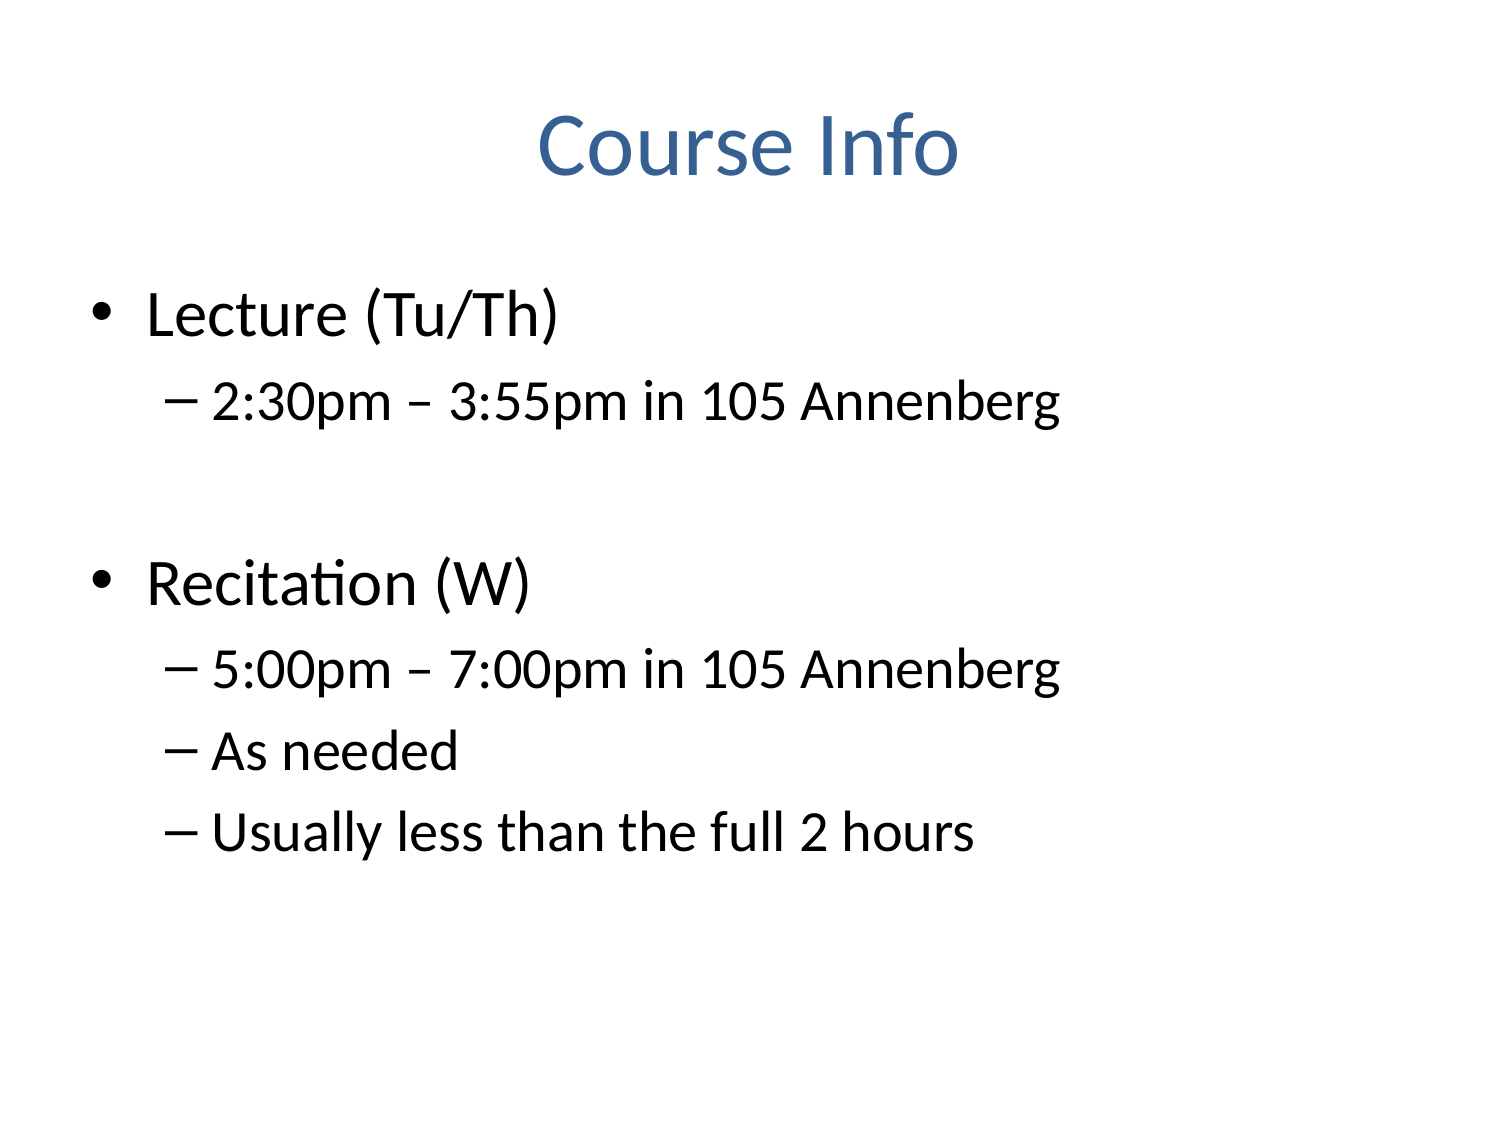

# Course Info
Lecture (Tu/Th)
2:30pm – 3:55pm in 105 Annenberg

Recitation (W)
5:00pm – 7:00pm in 105 Annenberg
As needed
Usually less than the full 2 hours